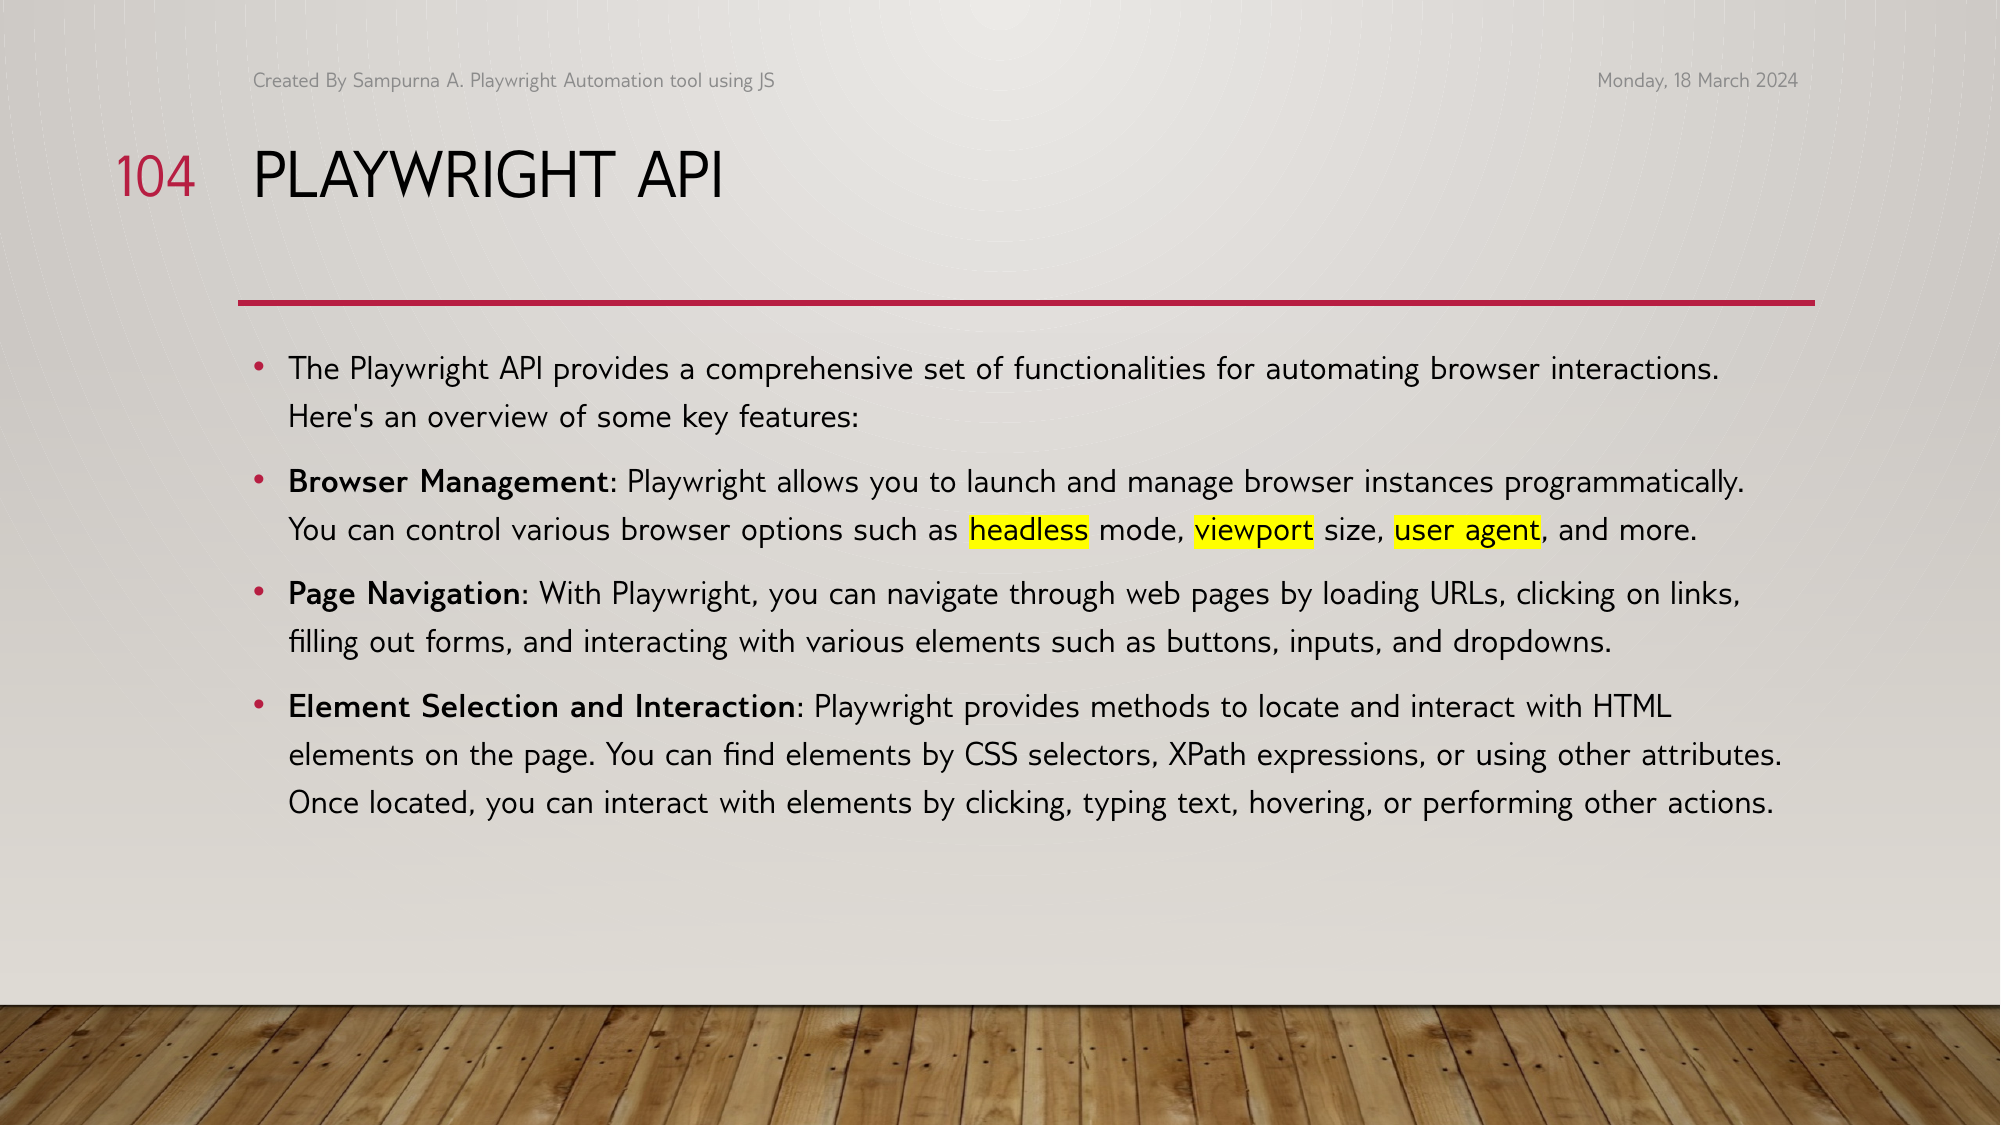

Created By Sampurna A. Playwright Automation tool using JS
Monday, 18 March 2024
104
# Playwright API
The Playwright API provides a comprehensive set of functionalities for automating browser interactions. Here's an overview of some key features:
Browser Management: Playwright allows you to launch and manage browser instances programmatically. You can control various browser options such as headless mode, viewport size, user agent, and more.
Page Navigation: With Playwright, you can navigate through web pages by loading URLs, clicking on links, filling out forms, and interacting with various elements such as buttons, inputs, and dropdowns.
Element Selection and Interaction: Playwright provides methods to locate and interact with HTML elements on the page. You can find elements by CSS selectors, XPath expressions, or using other attributes. Once located, you can interact with elements by clicking, typing text, hovering, or performing other actions.